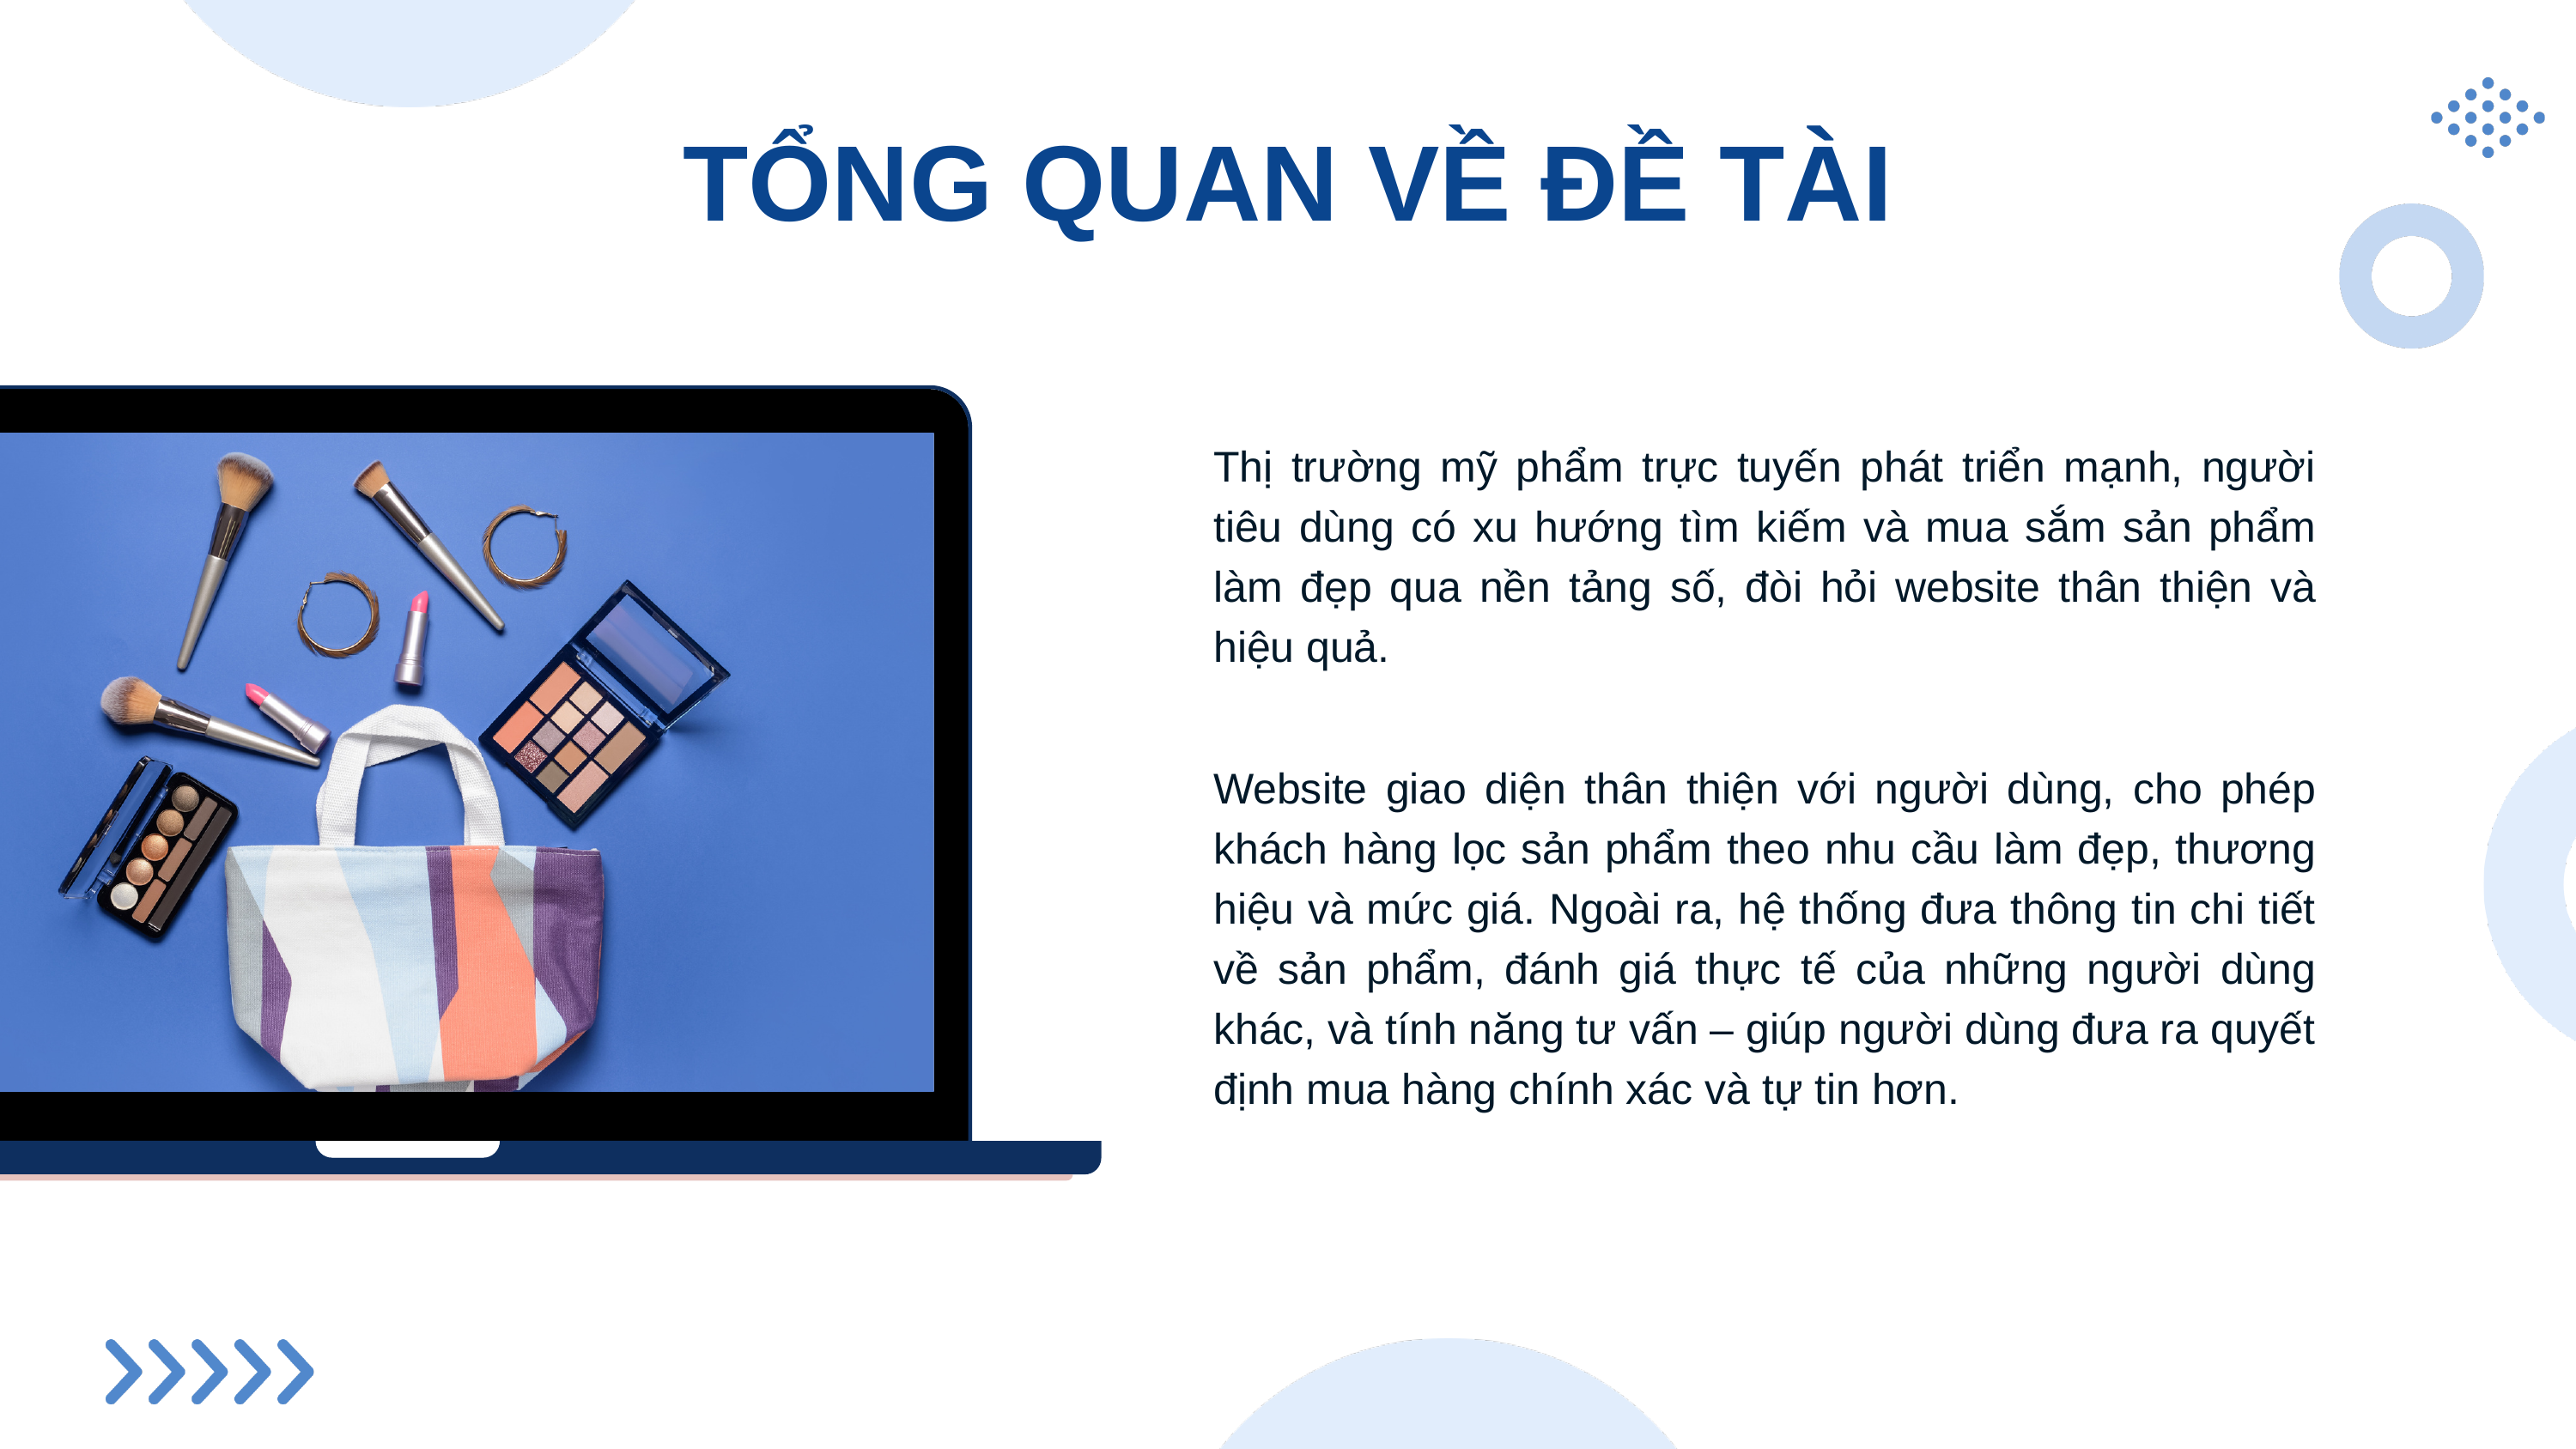

TỔNG QUAN VỀ ĐỀ TÀI

Thị trường mỹ phẩm trực tuyến phát triển mạnh, người tiêu dùng có xu hướng tìm kiếm và mua sắm sản phẩm làm đẹp qua nền tảng số, đòi hỏi website thân thiện và hiệu quả.
Website giao diện thân thiện với người dùng, cho phép khách hàng lọc sản phẩm theo nhu cầu làm đẹp, thương hiệu và mức giá. Ngoài ra, hệ thống đưa thông tin chi tiết về sản phẩm, đánh giá thực tế của những người dùng khác, và tính năng tư vấn – giúp người dùng đưa ra quyết định mua hàng chính xác và tự tin hơn.